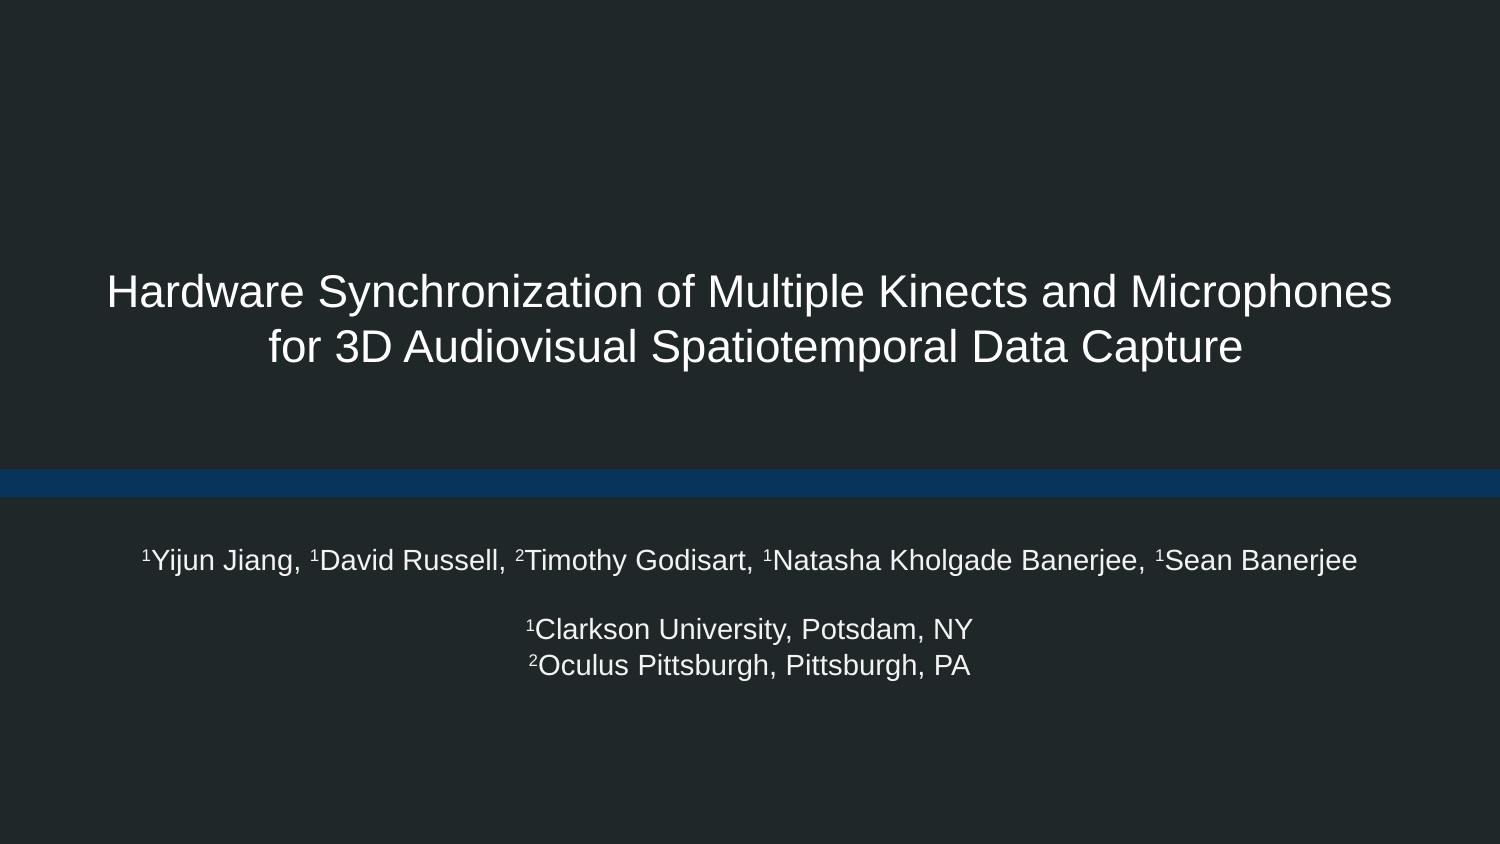

Hardware Synchronization of Multiple Kinects and Microphones
 for 3D Audiovisual Spatiotemporal Data Capture

1Yijun Jiang, 1David Russell, 2Timothy Godisart, 1Natasha Kholgade Banerjee, 1Sean Banerjee

1Clarkson University, Potsdam, NY
2Oculus Pittsburgh, Pittsburgh, PA